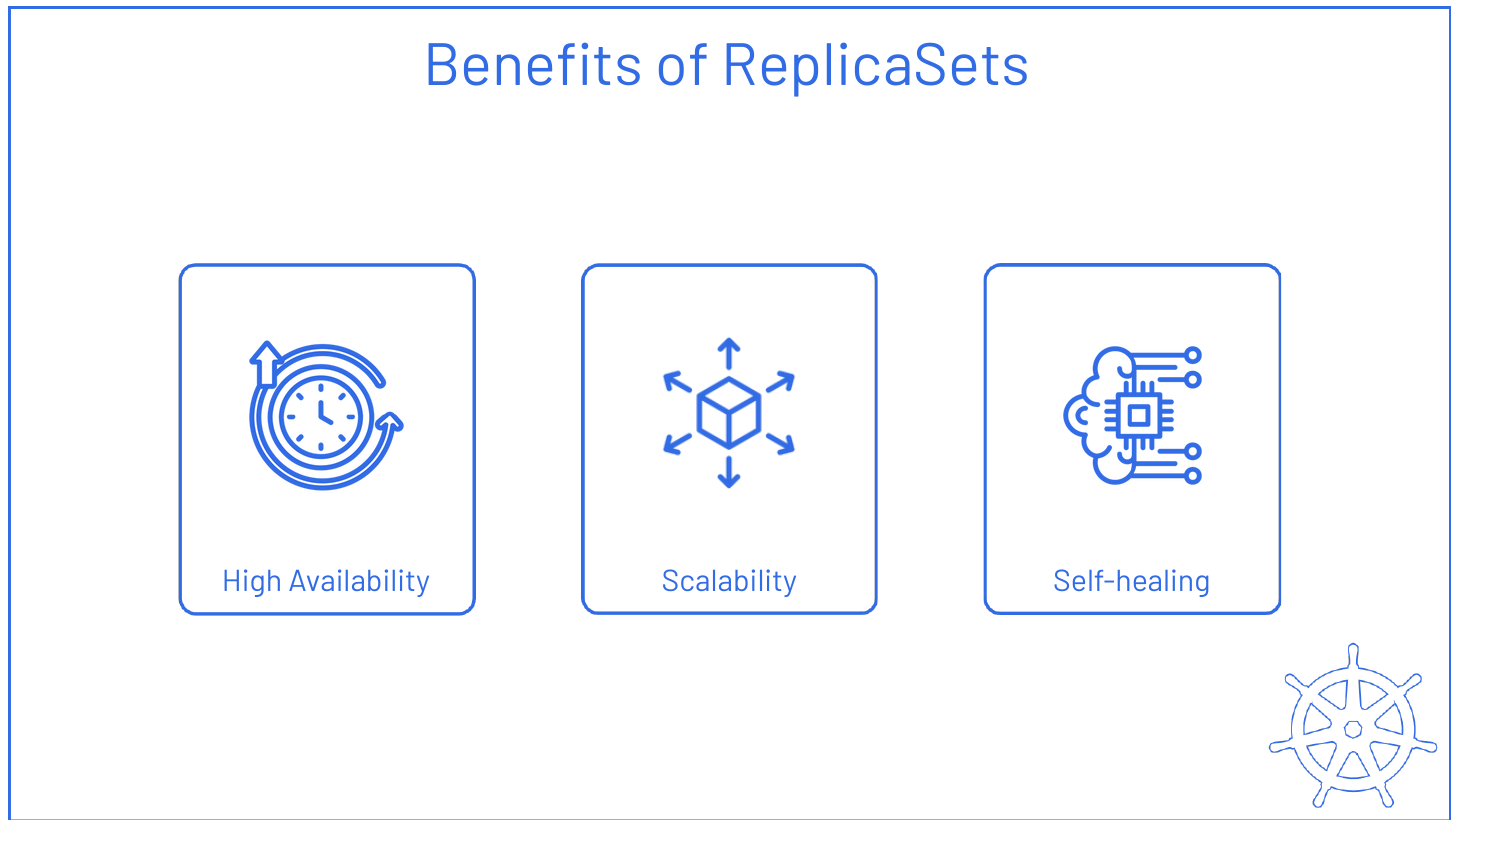

Benefits of ReplicaSets

High Availability
Scalability
Self-healing